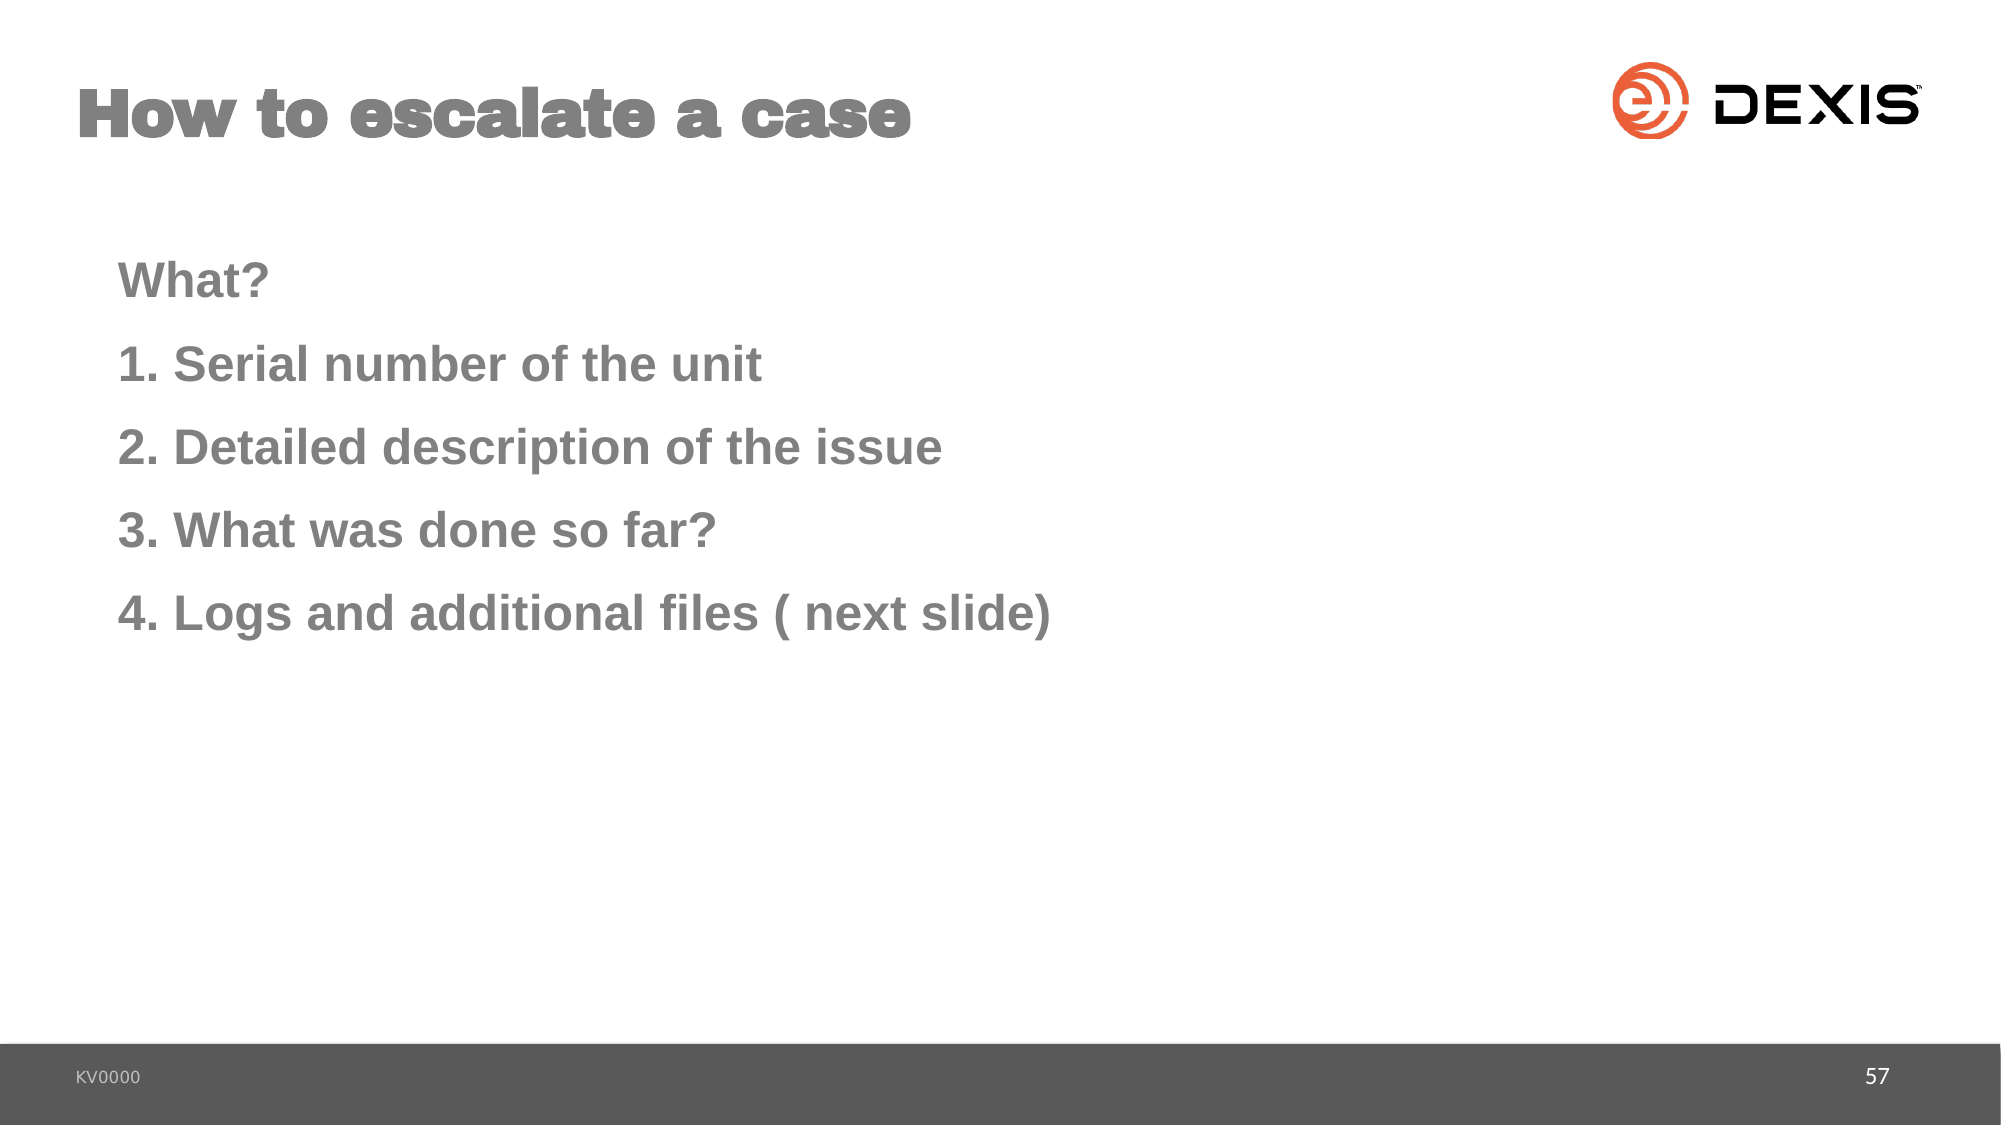

# How to escalate a case
What?
1. Serial number of the unit
2. Detailed description of the issue
3. What was done so far?
4. Logs and additional files ( next slide)
57
KV0000